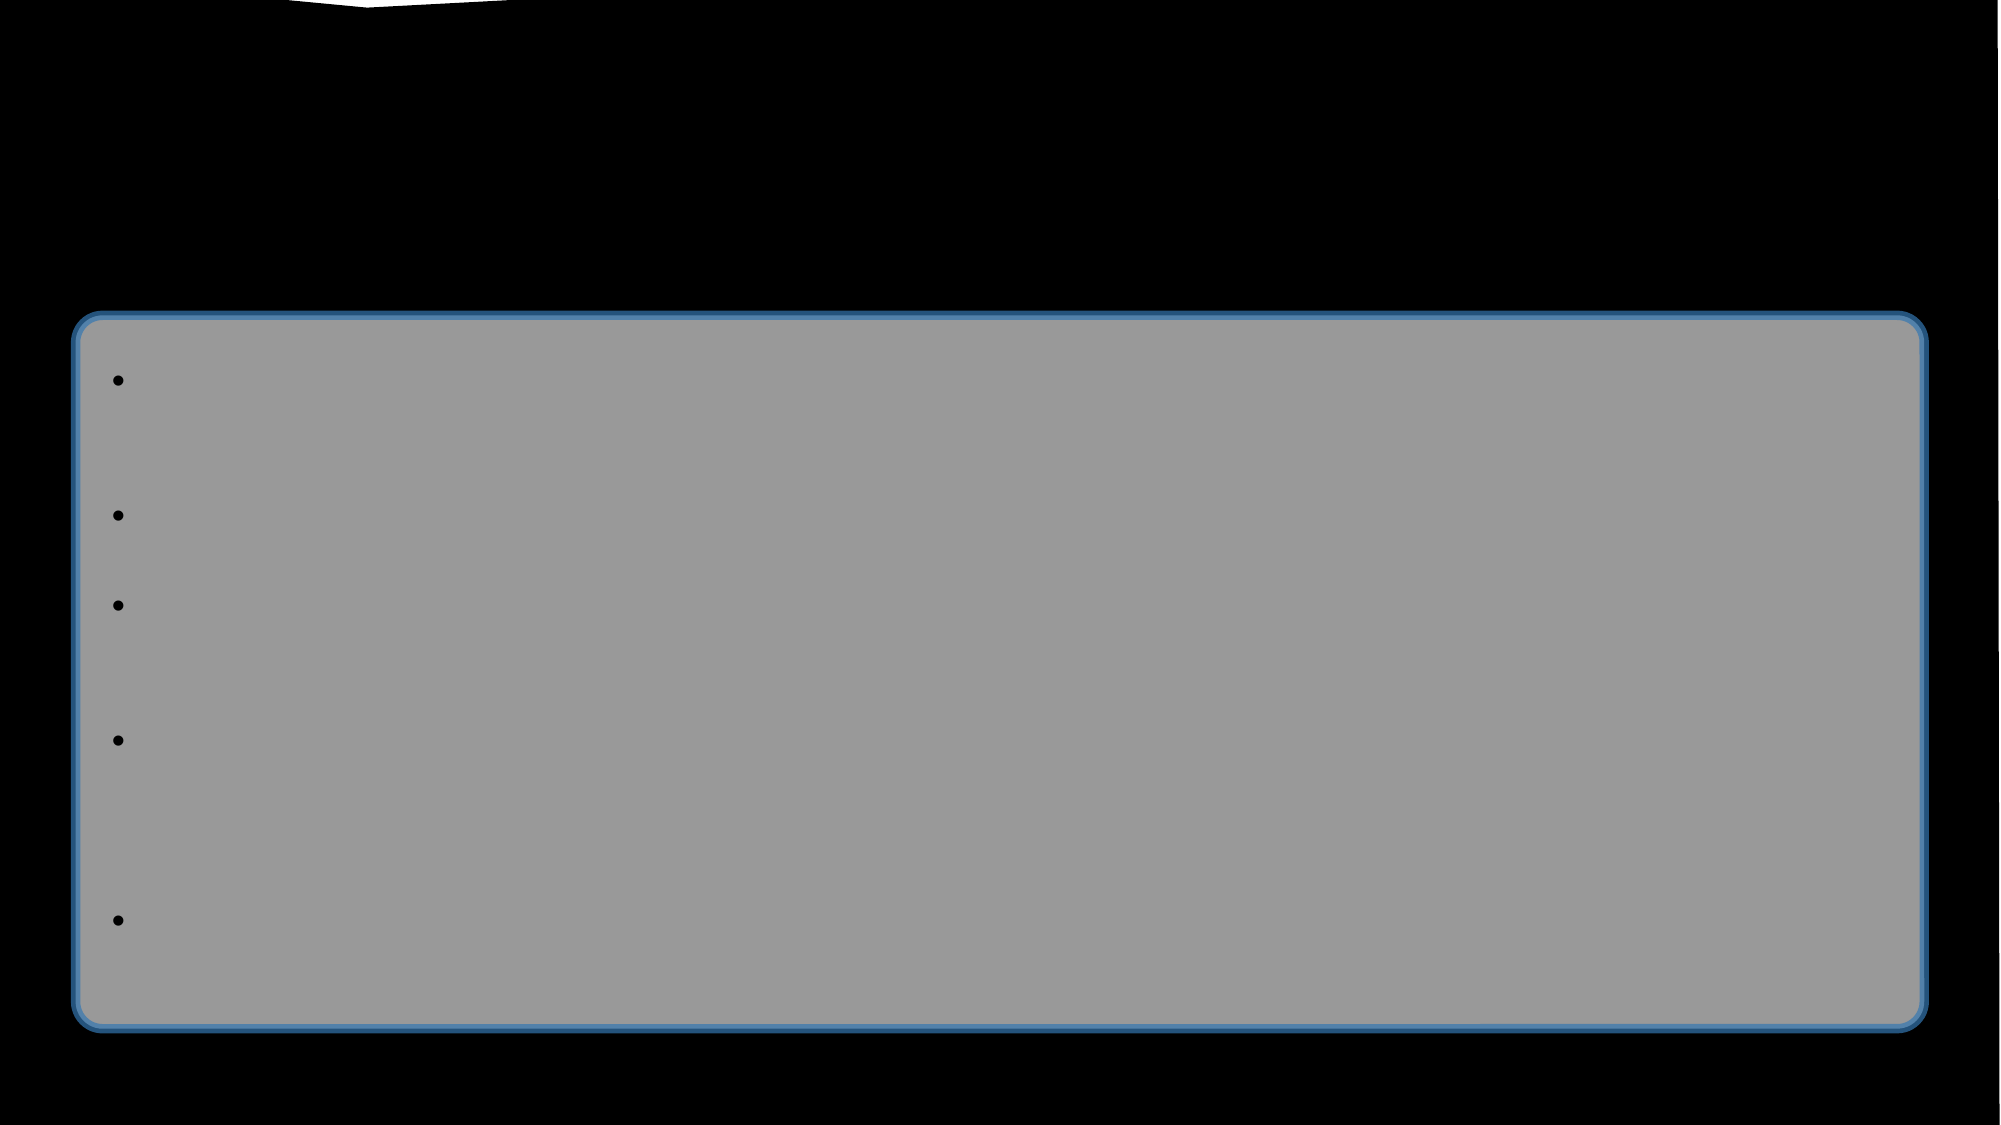

-
DATA ANALYST AND ANALYTICS INTERNSHIP
DESCLAIMER

This presentation explains the steps and processes I have done to complete my internship at Unified Mentor Pvt Ltd as a Data Analyst intern for two months

The datasets I used are taken from the links they provided in the sample pdfs they had sent me.

This presentation not only contains the results but all the processes involved to get them. You might be reading a lot of text paragraphs.

This presentation is to be viewed by ‘playing’ the presentation as every slide and every letter is animated. If you view the presentation normally, You wont find any paragraphs as they are hidden and would reveal itself when played.

Most slides are designed to take only one click for revealing contents. However, some slides may require multiple clicks as they are meant for explaining the steps.
UNIFIED MENTOR BATCH (SEP 2024 – NOV 2024)

Presented by -
K. SAKIR AHMED (UMIP21647)